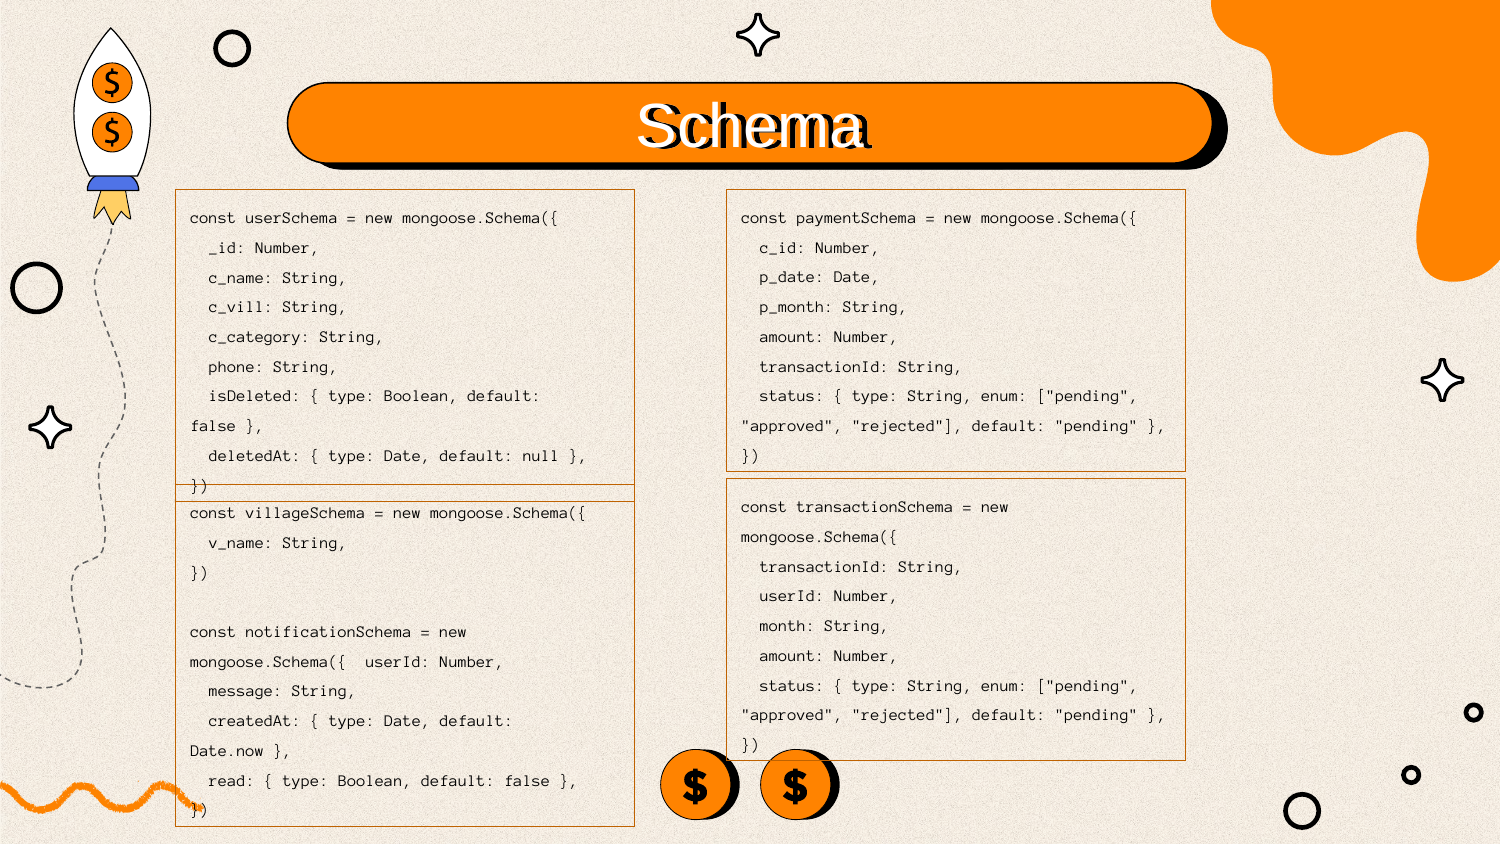

# Schema
const paymentSchema = new mongoose.Schema({
  c_id: Number,
  p_date: Date,
  p_month: String,
  amount: Number,
  transactionId: String,
  status: { type: String, enum: ["pending", "approved", "rejected"], default: "pending" },
})
const userSchema = new mongoose.Schema({
  _id: Number,
  c_name: String,
  c_vill: String,
  c_category: String,
  phone: String,
  isDeleted: { type: Boolean, default: false },
  deletedAt: { type: Date, default: null },
})
const transactionSchema = new mongoose.Schema({
  transactionId: String,
  userId: Number,
  month: String,
  amount: Number,
  status: { type: String, enum: ["pending", "approved", "rejected"], default: "pending" },
})
const villageSchema = new mongoose.Schema({
  v_name: String,
})

const notificationSchema = new mongoose.Schema({  userId: Number,
  message: String,
  createdAt: { type: Date, default: Date.now },
  read: { type: Boolean, default: false },
})